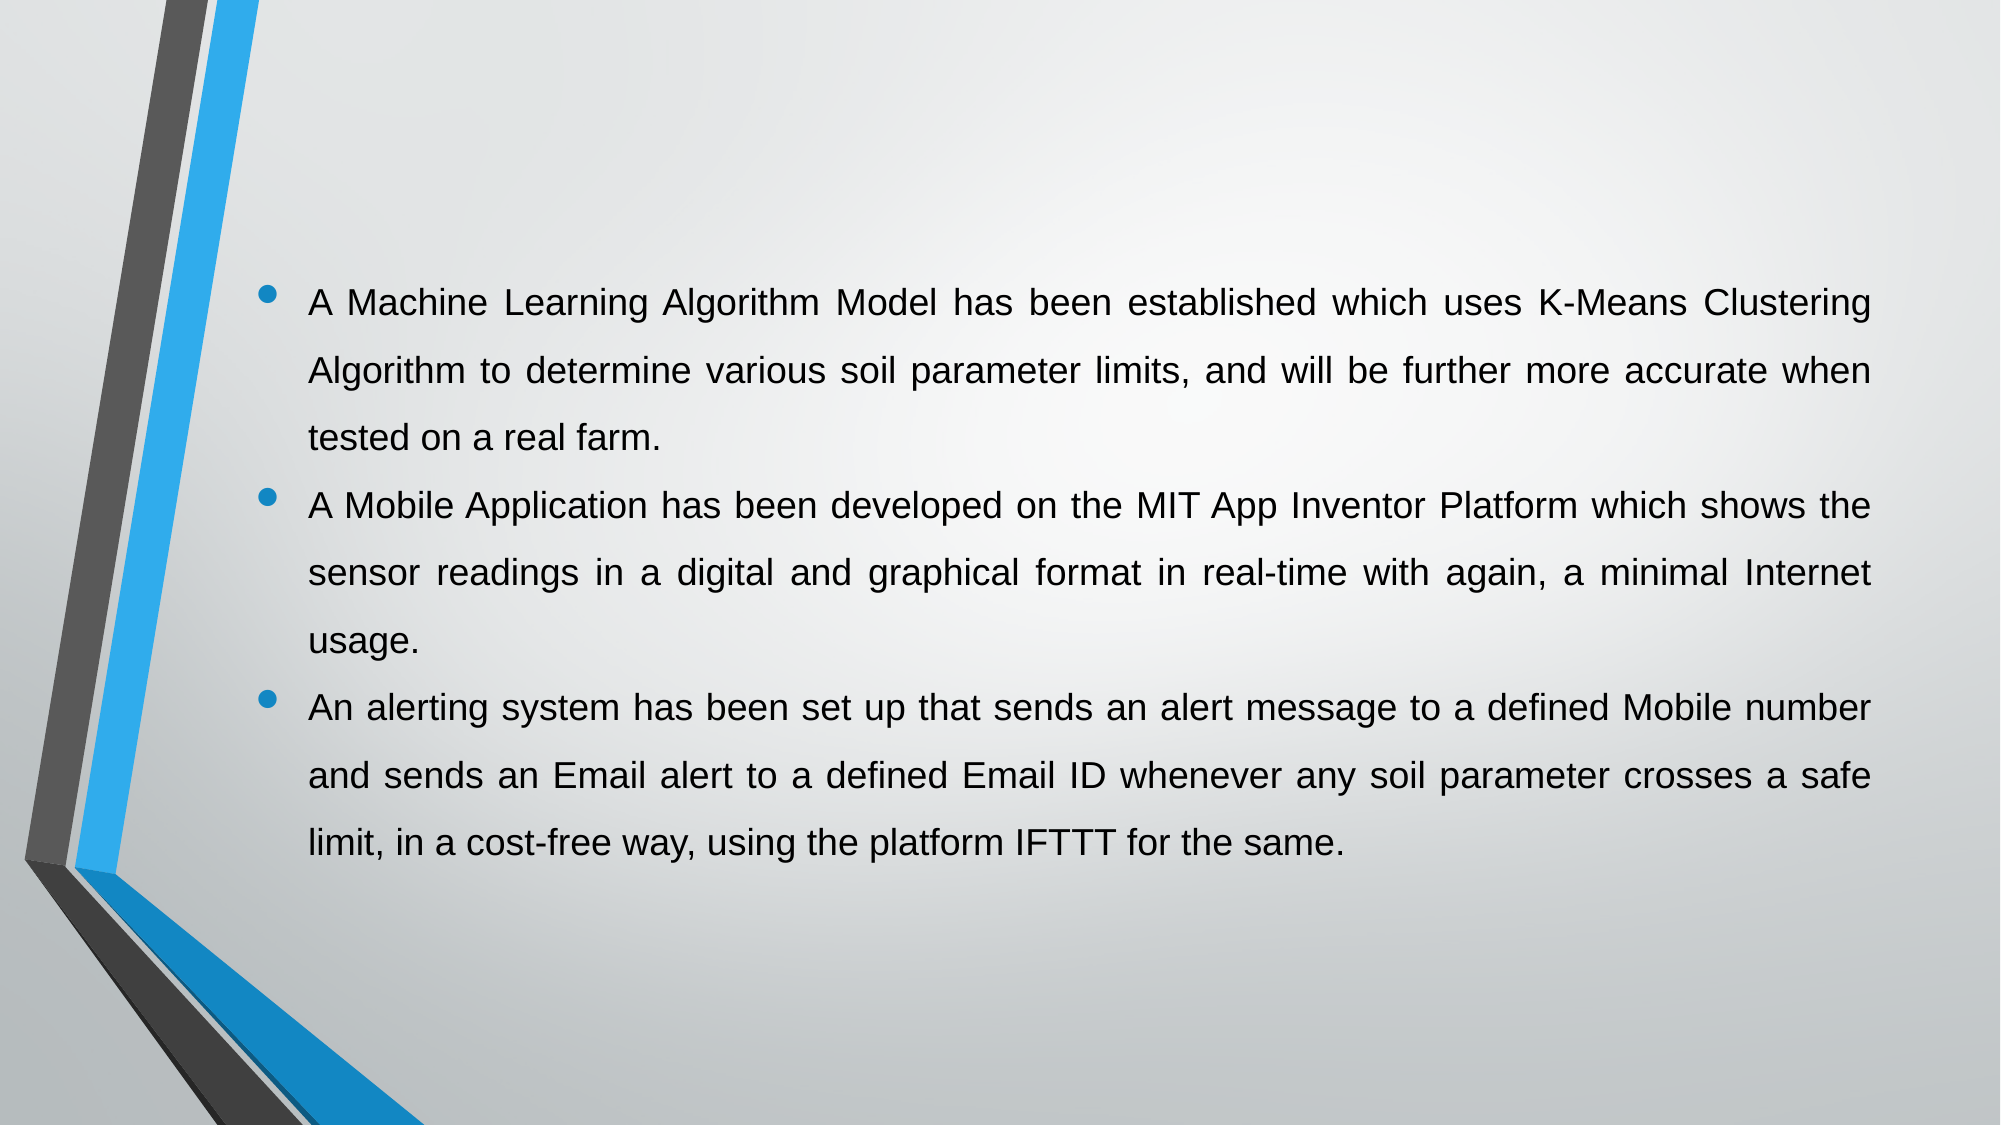

A Machine Learning Algorithm Model has been established which uses K-Means Clustering Algorithm to determine various soil parameter limits, and will be further more accurate when tested on a real farm.
A Mobile Application has been developed on the MIT App Inventor Platform which shows the sensor readings in a digital and graphical format in real-time with again, a minimal Internet usage.
An alerting system has been set up that sends an alert message to a defined Mobile number and sends an Email alert to a defined Email ID whenever any soil parameter crosses a safe limit, in a cost-free way, using the platform IFTTT for the same.